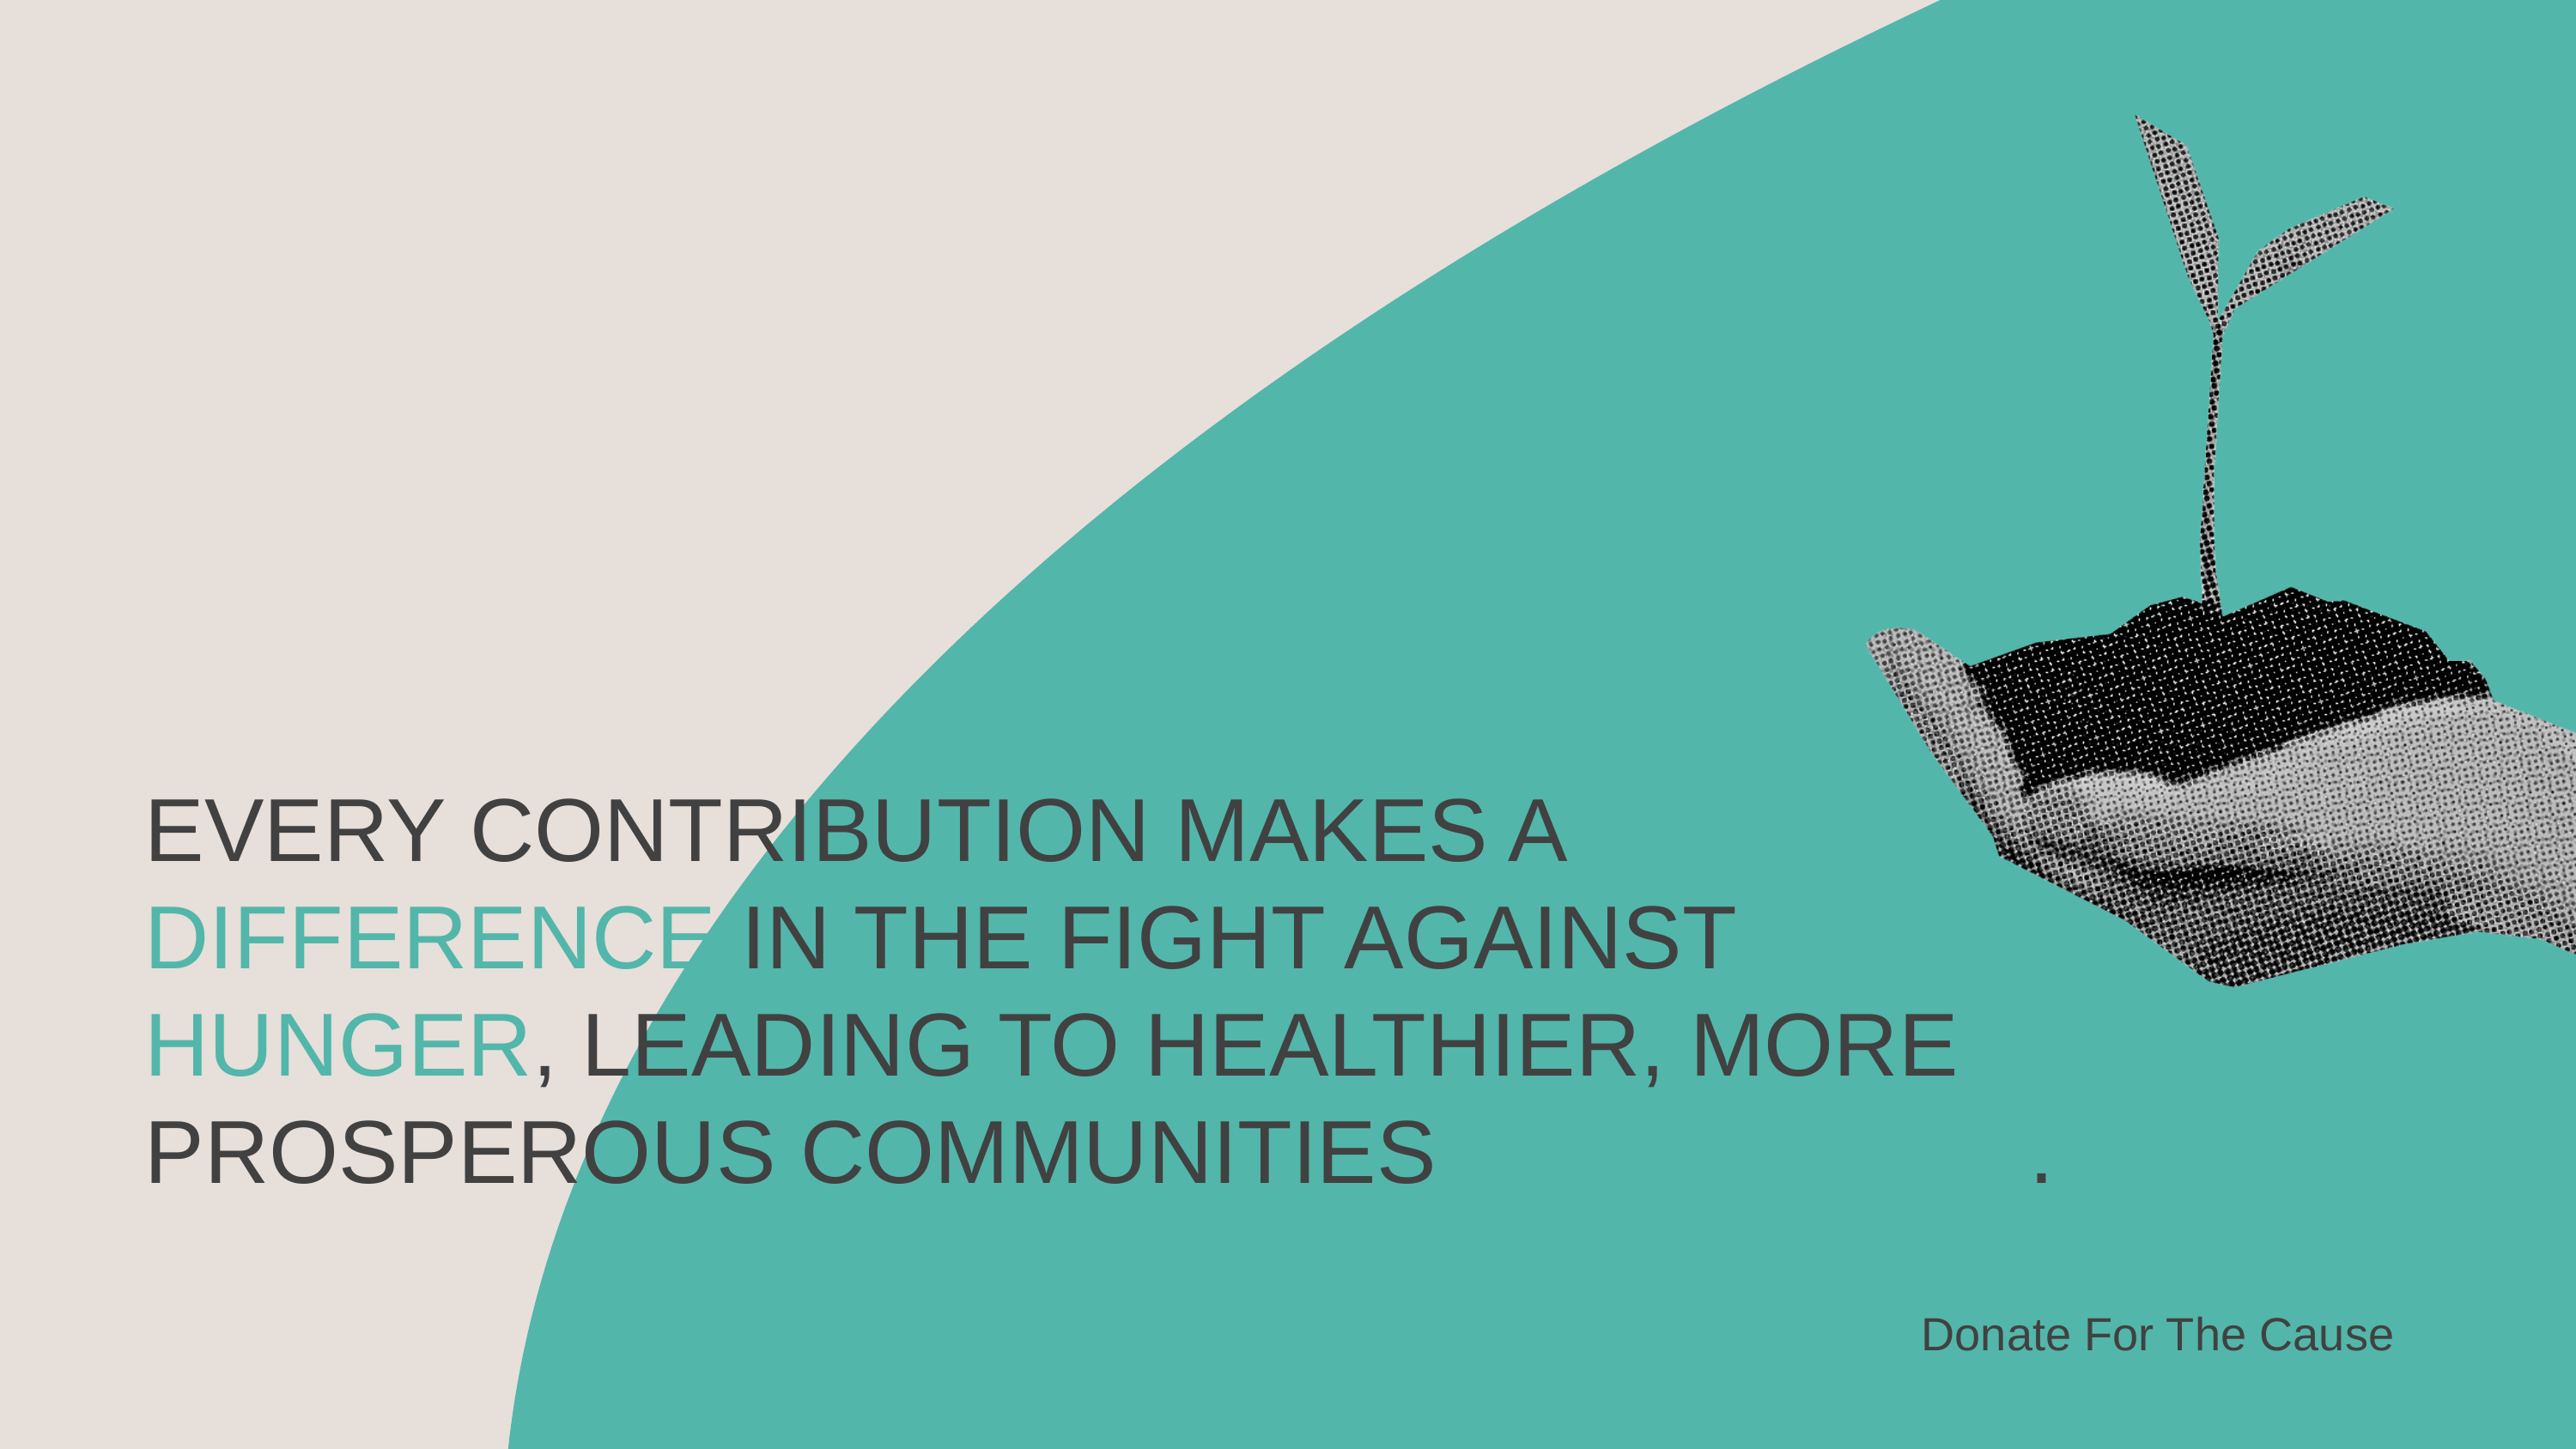

EVERY CONTRIBUTION MAKES A DIFFERENCE IN THE FIGHT AGAINST HUNGER, LEADING TO HEALTHIER, MORE PROSPEROUS COMMUNITIES WORLDWIDE.

Donate For The Cause